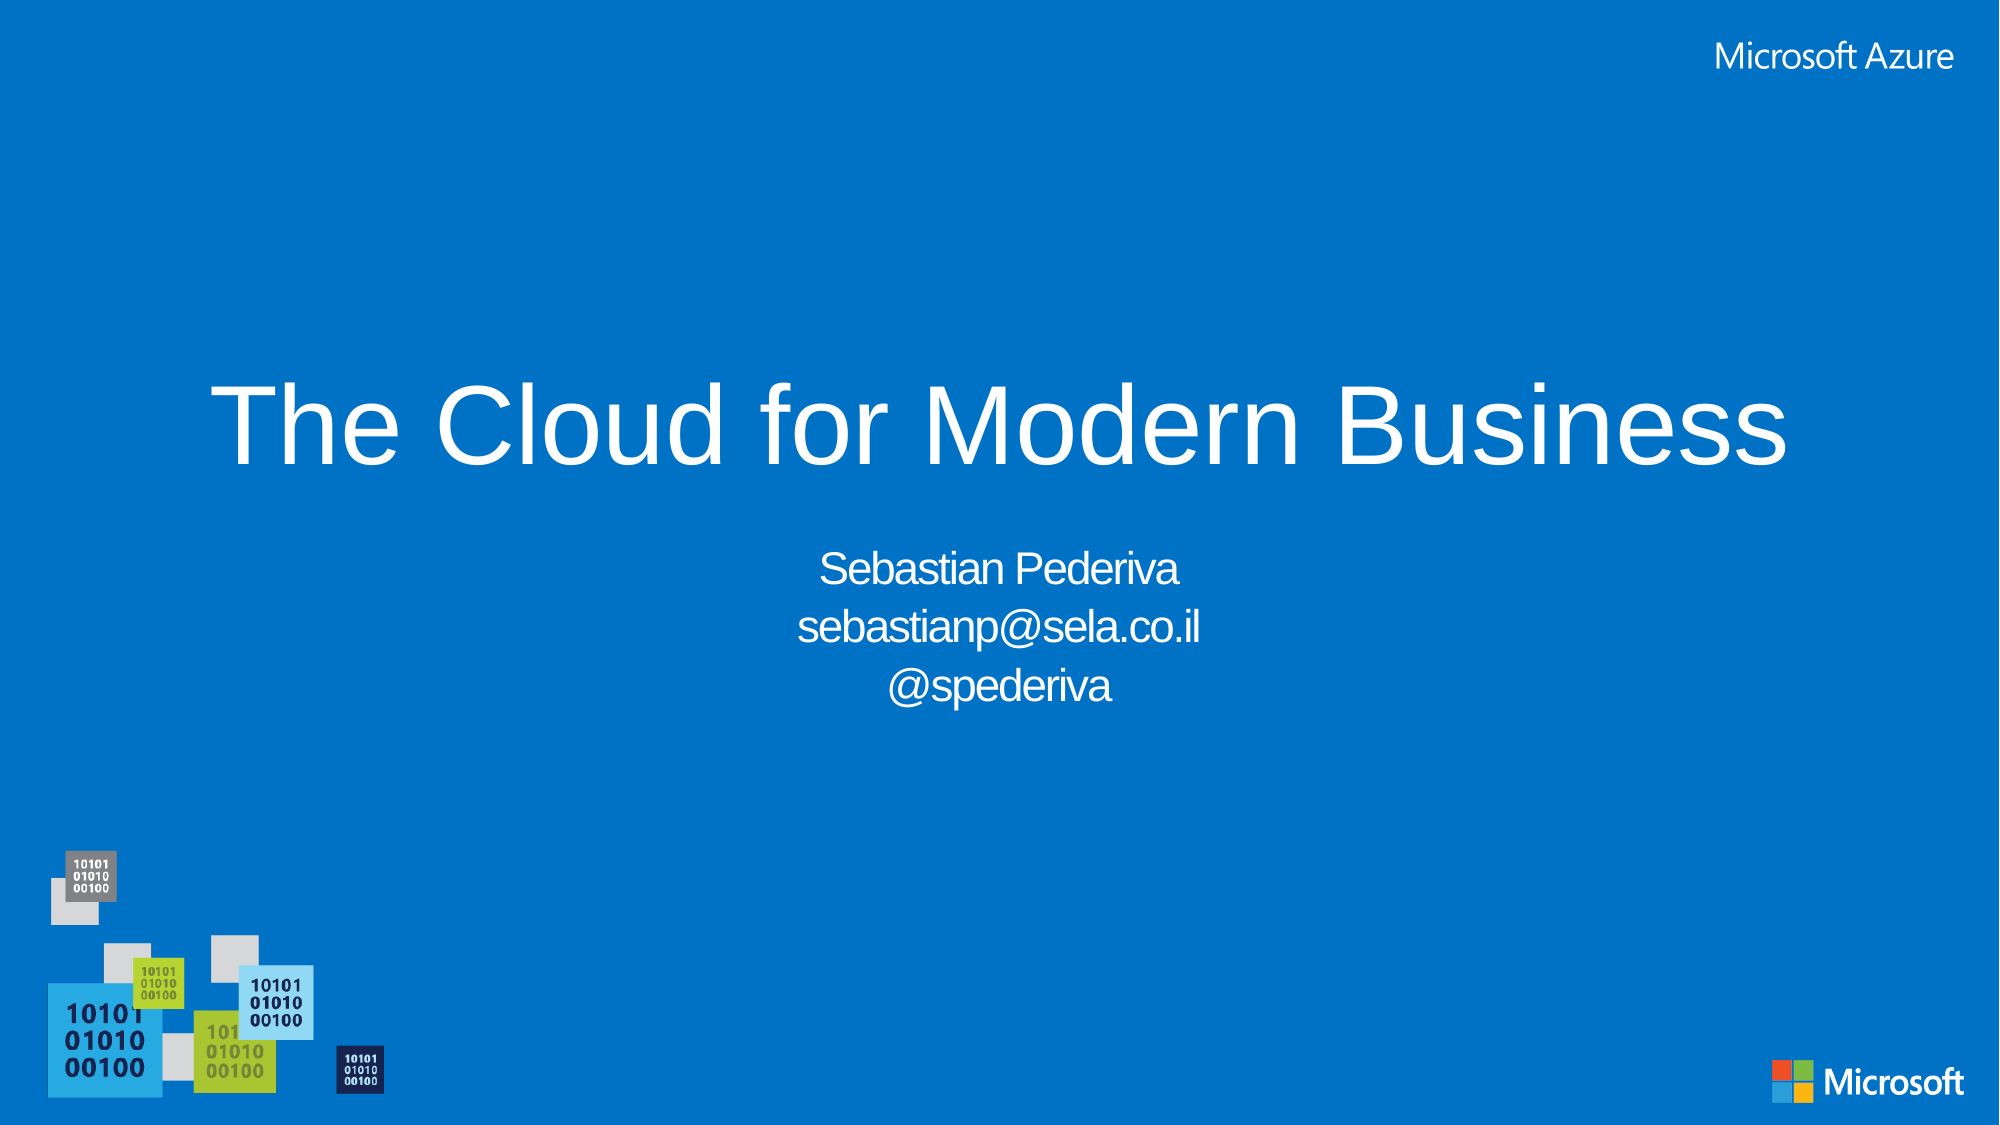

# The Cloud for Modern Business
Sebastian Pederiva
sebastianp@sela.co.il
@spederiva